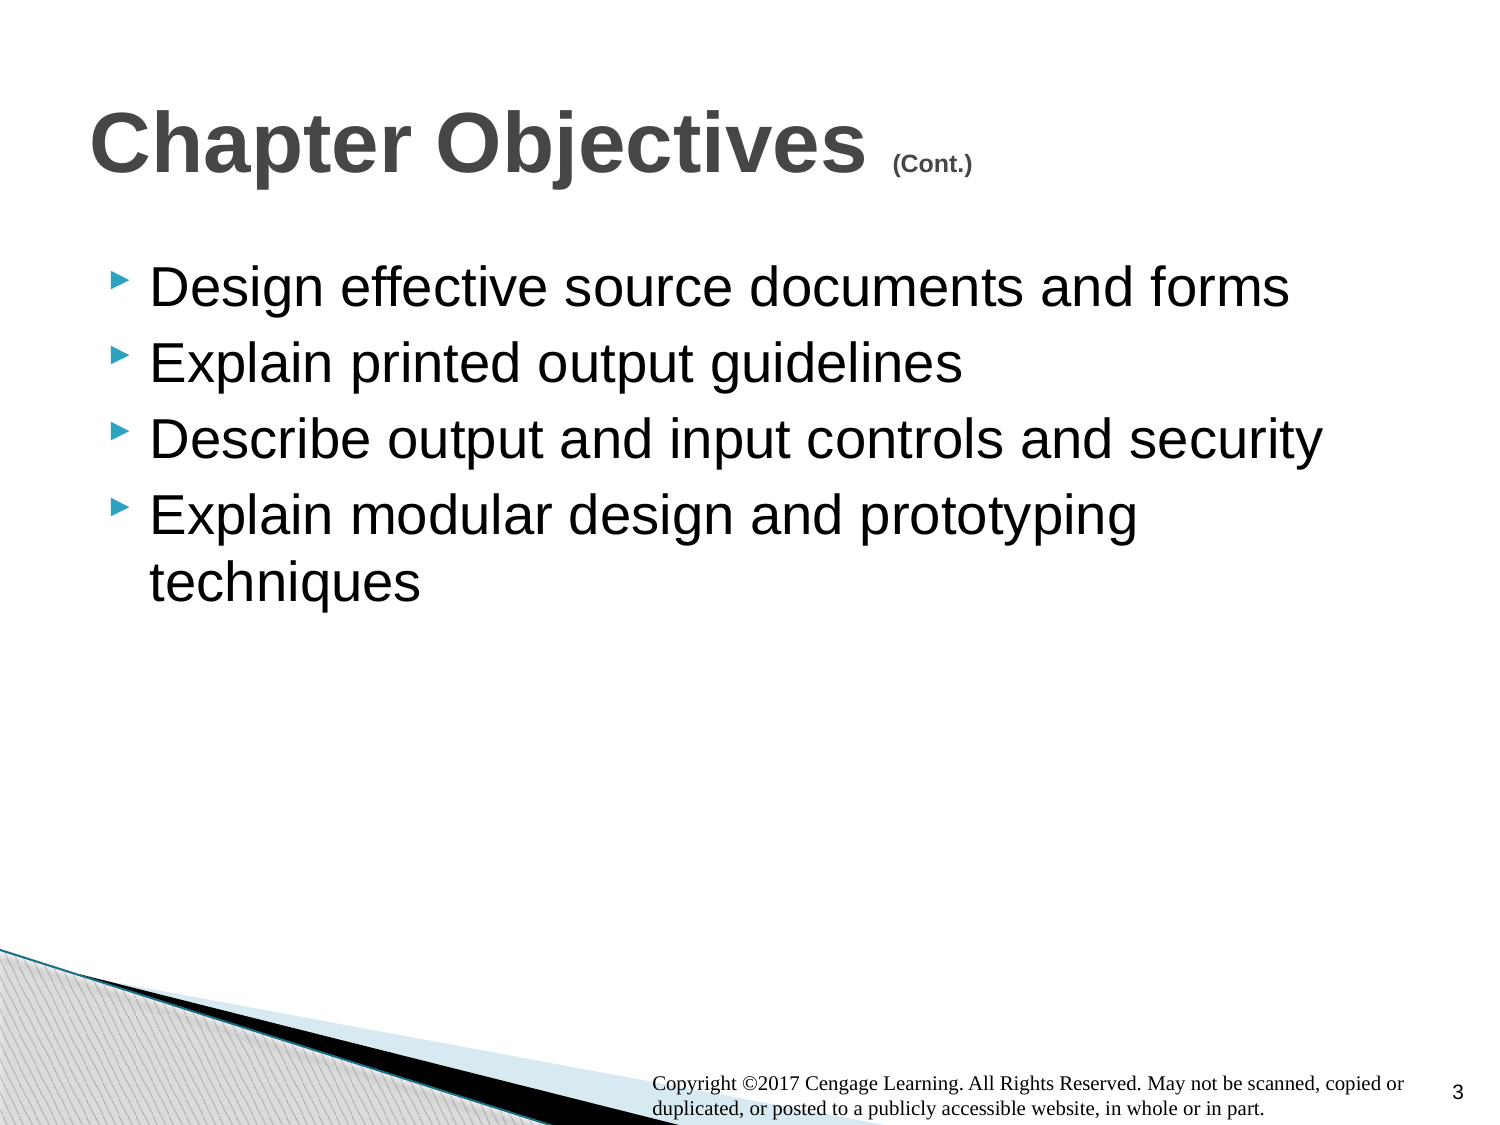

# Chapter Objectives (Cont.)
Design effective source documents and forms
Explain printed output guidelines
Describe output and input controls and security
Explain modular design and prototyping techniques
3
Copyright ©2017 Cengage Learning. All Rights Reserved. May not be scanned, copied or duplicated, or posted to a publicly accessible website, in whole or in part.